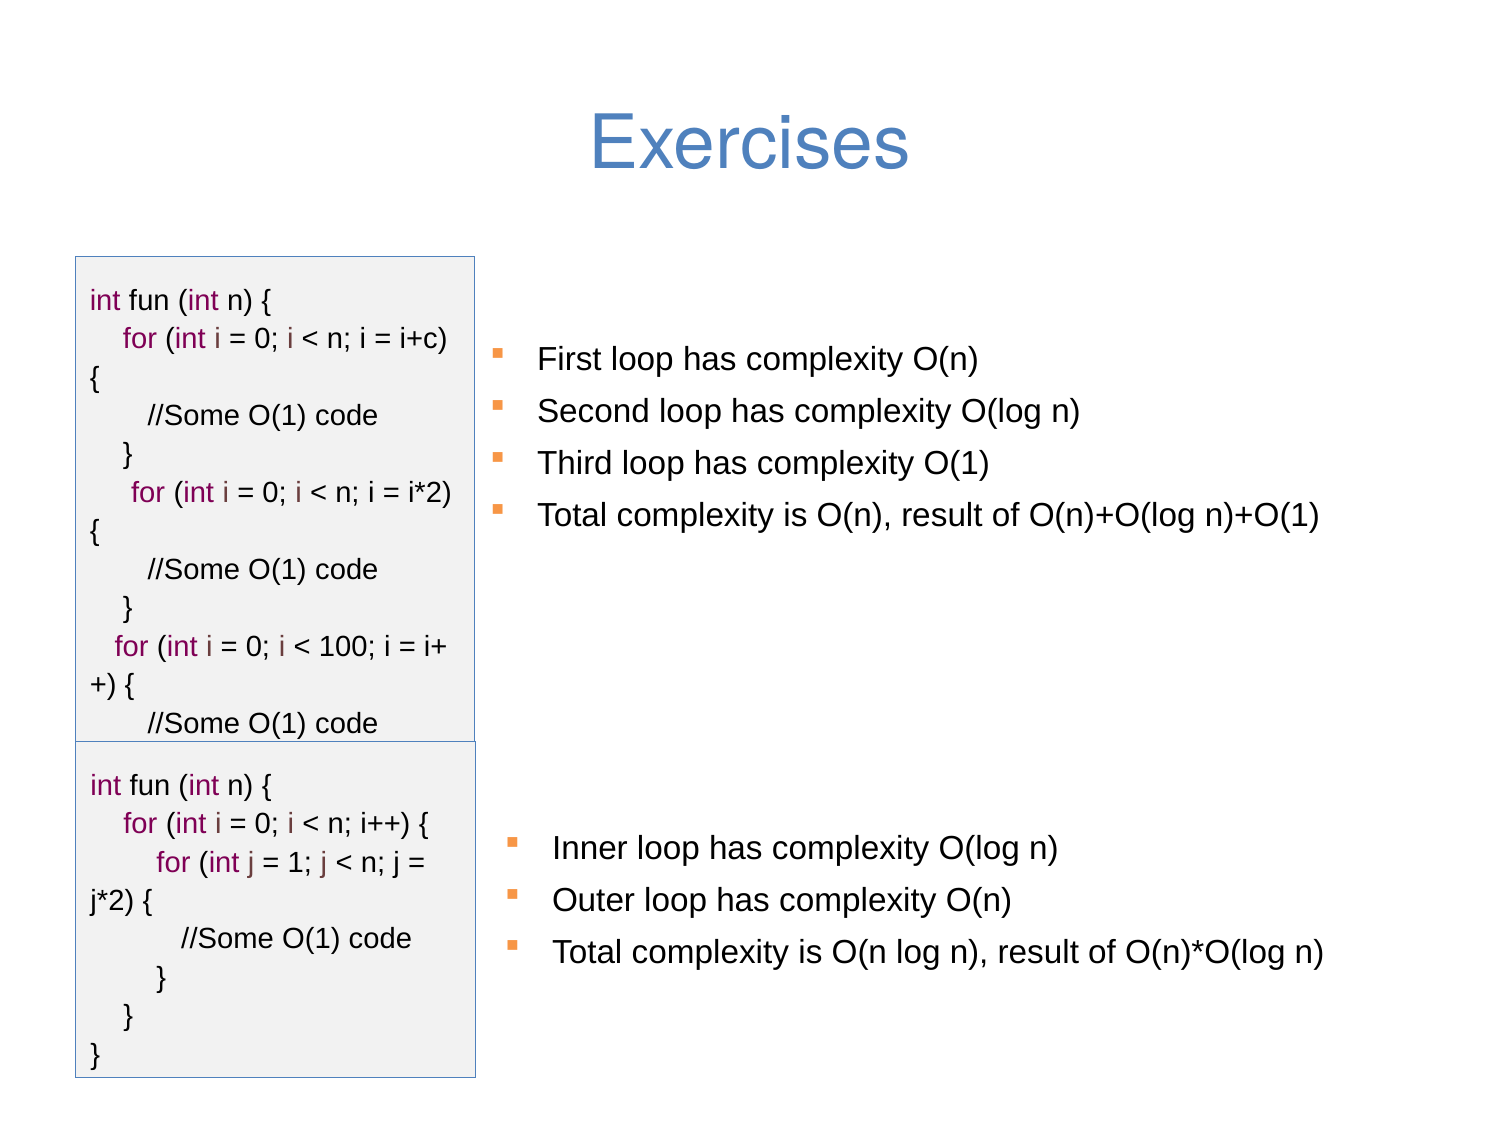

# Exercises
int fun (int n) {
    for (int i = 0; i < n; i = i+c) {
       //Some O(1) code
    }
     for (int i = 0; i < n; i = i*2) {
       //Some O(1) code
    }
   for (int i = 0; i < 100; i = i++) {
       //Some O(1) code
    }
}
First loop has complexity O(n)
Second loop has complexity O(log n)
Third loop has complexity O(1)
Total complexity is O(n), result of O(n)+O(log n)+O(1)
int fun (int n) {
    for (int i = 0; i < n; i++) {
        for (int j = 1; j < n; j = j*2) {
           //Some O(1) code
        }
    }
}
Inner loop has complexity O(log n)
Outer loop has complexity O(n)
Total complexity is O(n log n), result of O(n)*O(log n)